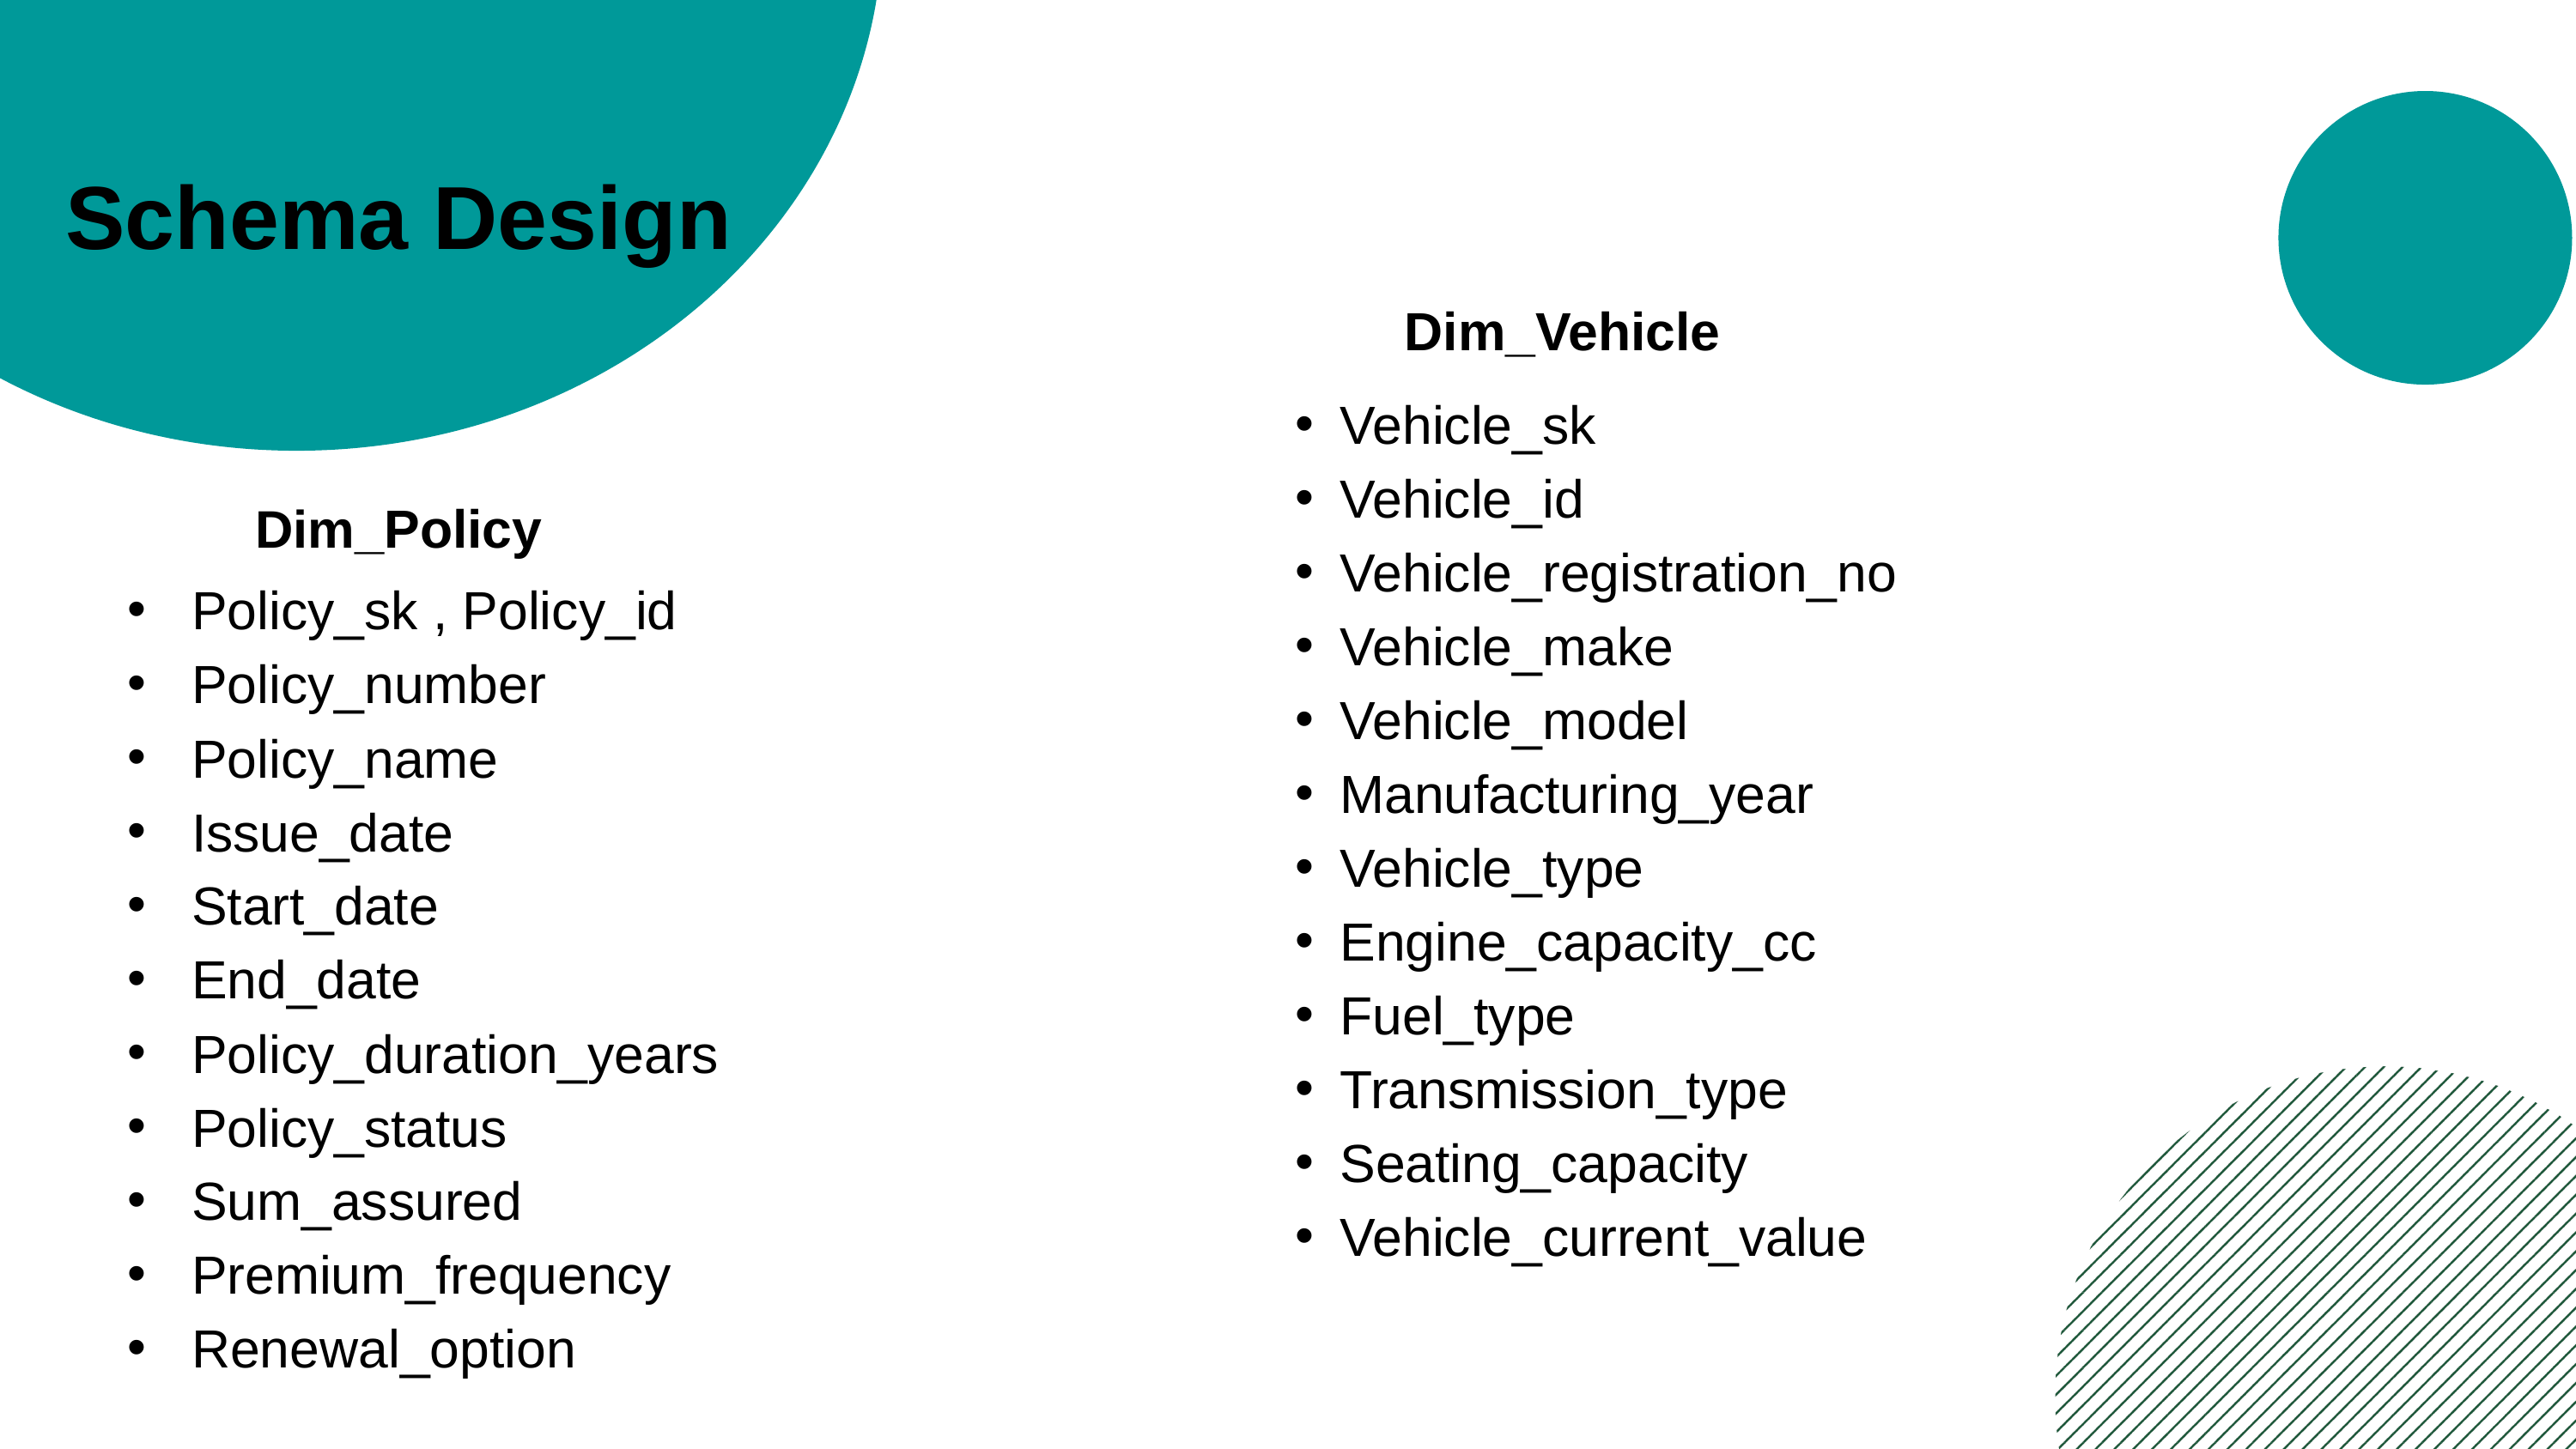

Schema Design
Dim_Vehicle
Vehicle_sk
Vehicle_id
Vehicle_registration_no
Vehicle_make
Vehicle_model
Manufacturing_year
Vehicle_type
Engine_capacity_cc
Fuel_type
Transmission_type
Seating_capacity
Vehicle_current_value
Dim_Policy
Policy_sk , Policy_id
Policy_number
Policy_name
Issue_date
Start_date
End_date
Policy_duration_years
Policy_status
Sum_assured
Premium_frequency
Renewal_option